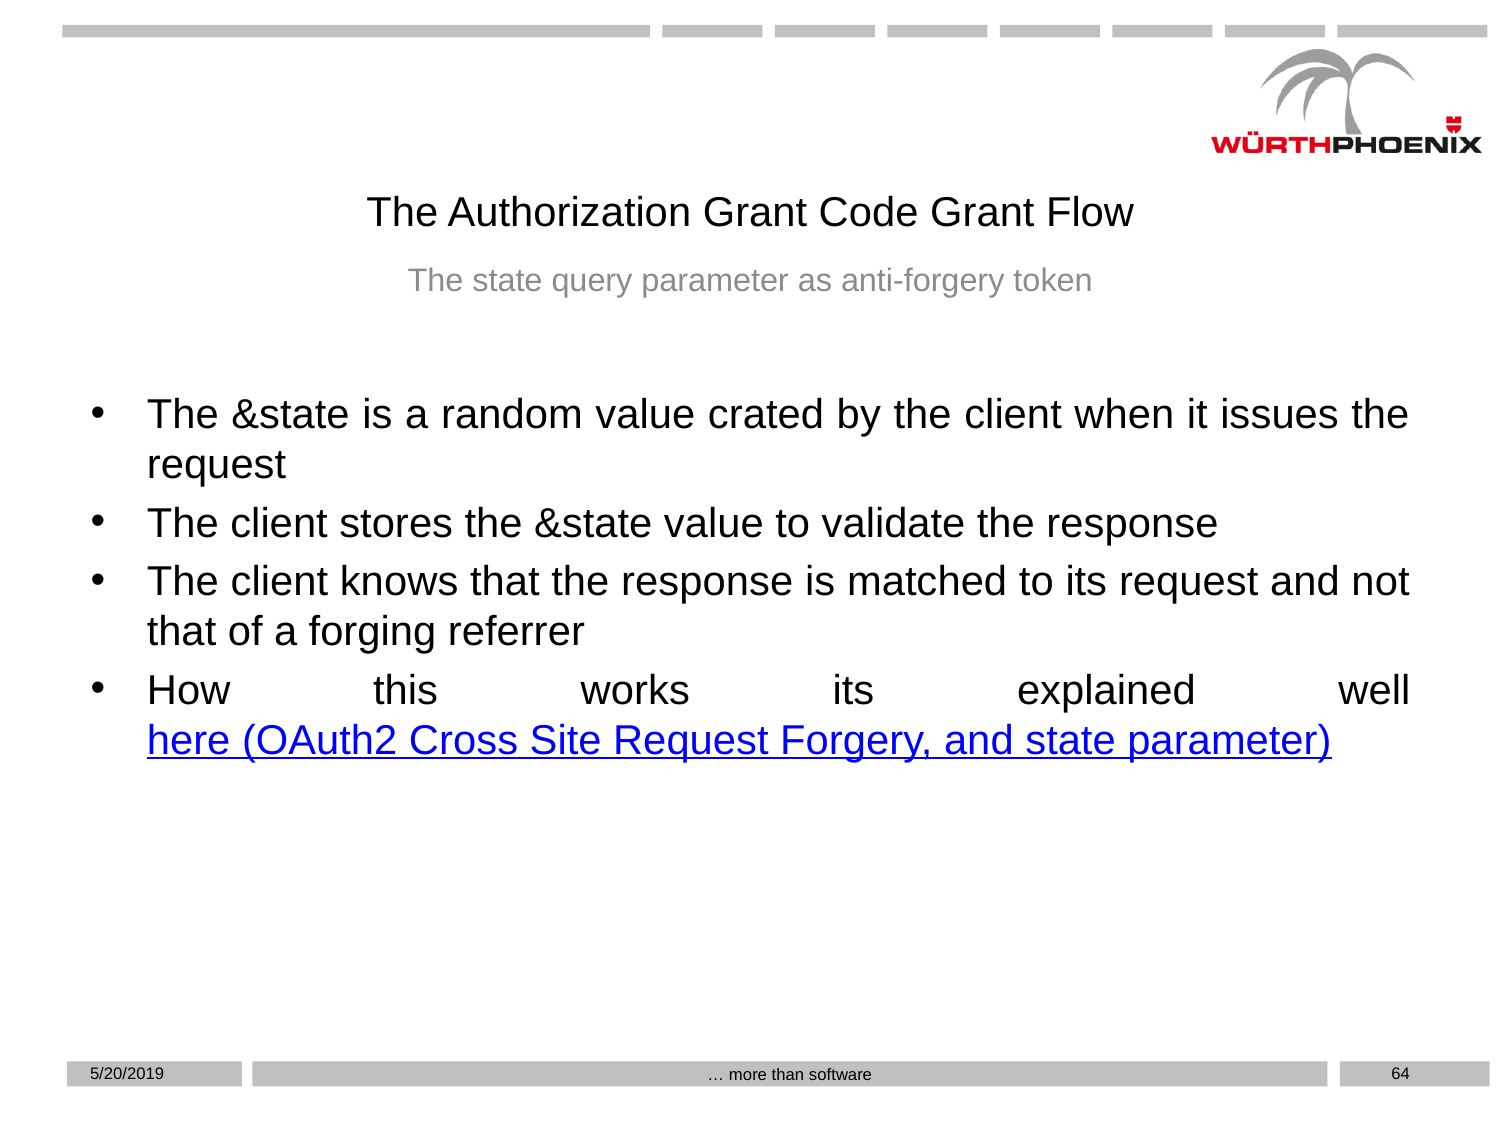

The Authorization Grant Code Grant Flow
The state query parameter as anti-forgery token

The &state is a random value crated by the client when it issues the request
The client stores the &state value to validate the response
The client knows that the response is matched to its request and not that of a forging referrer
How this works its explained well here (OAuth2 Cross Site Request Forgery, and state parameter)

5/20/2019
64